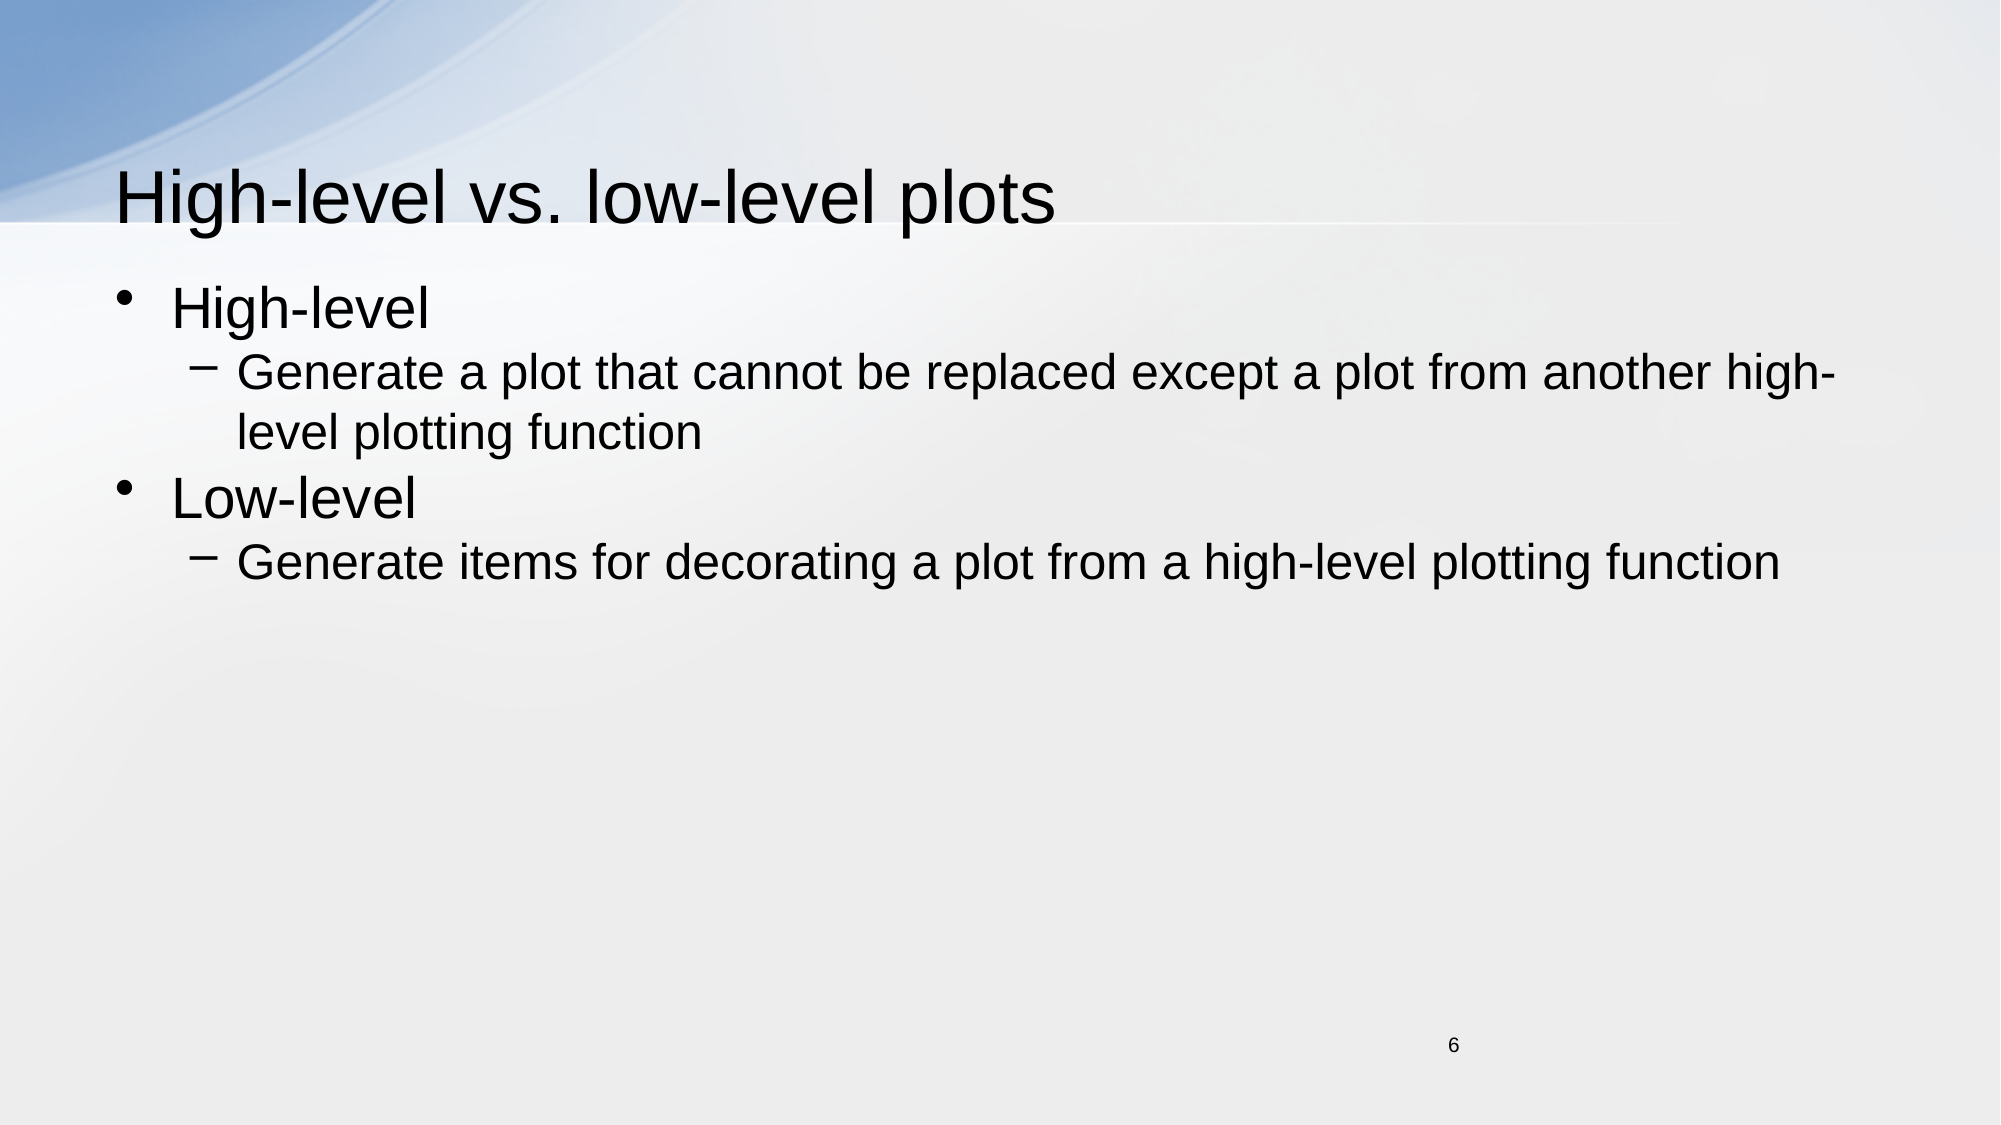

# High-level vs. low-level plots
High-level
Generate a plot that cannot be replaced except a plot from another high-level plotting function
Low-level
Generate items for decorating a plot from a high-level plotting function
6